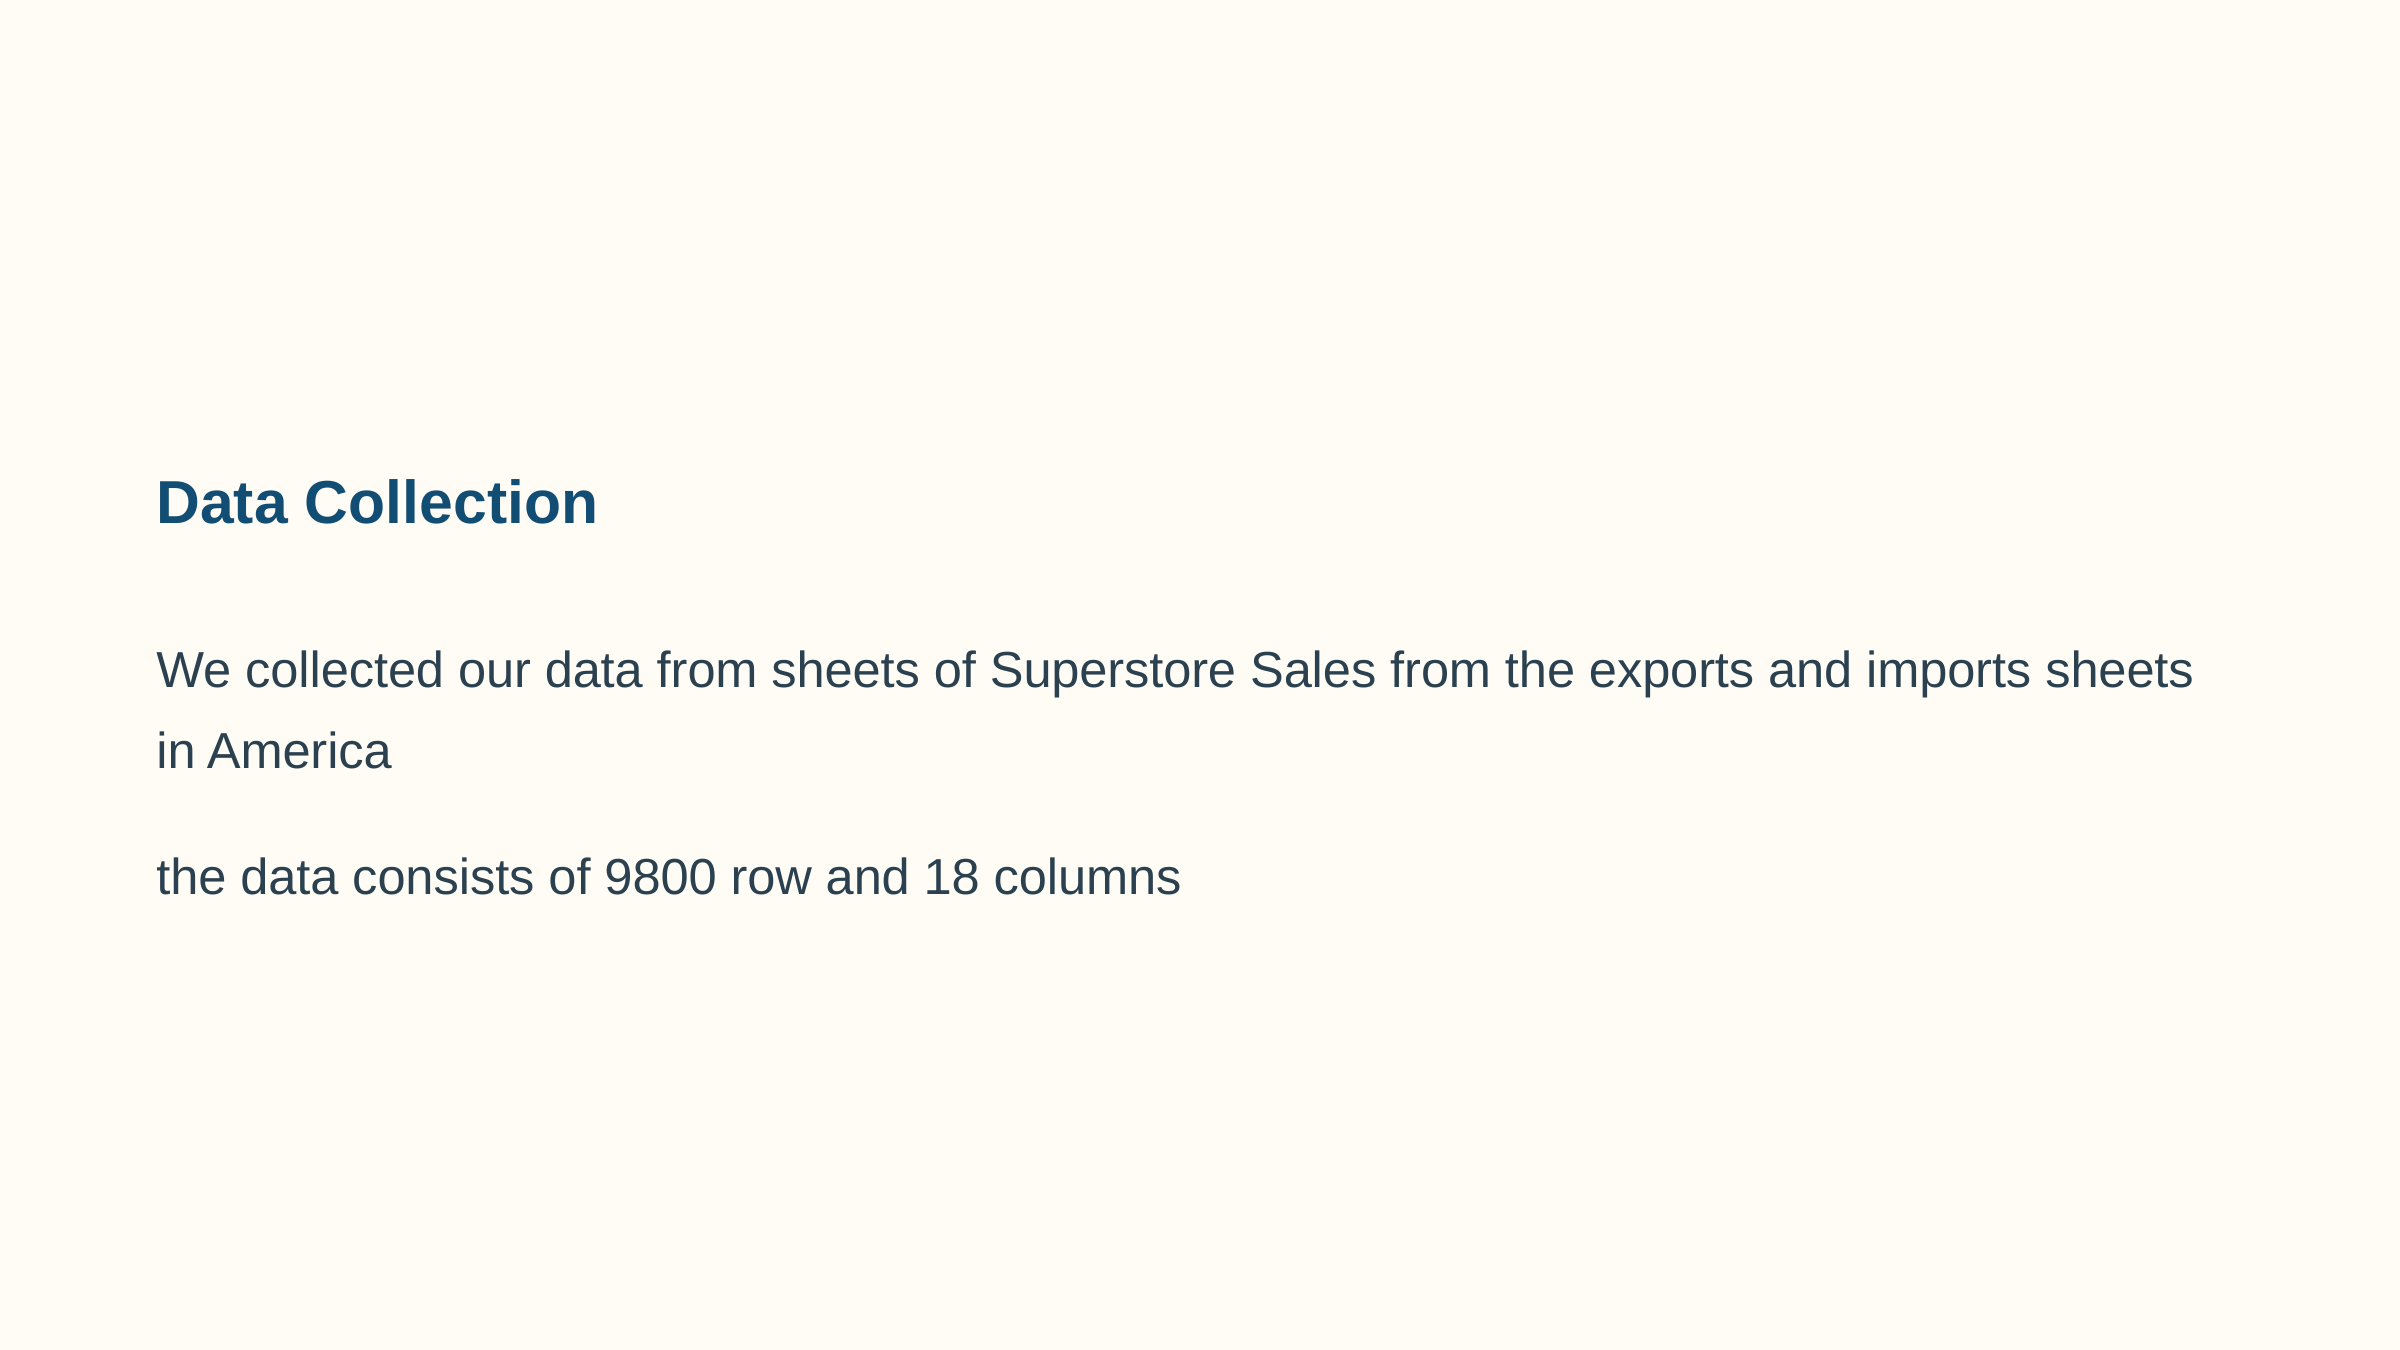

Data Collection
We collected our data from sheets of Superstore Sales from the exports and imports sheets in America
the data consists of 9800 row and 18 columns